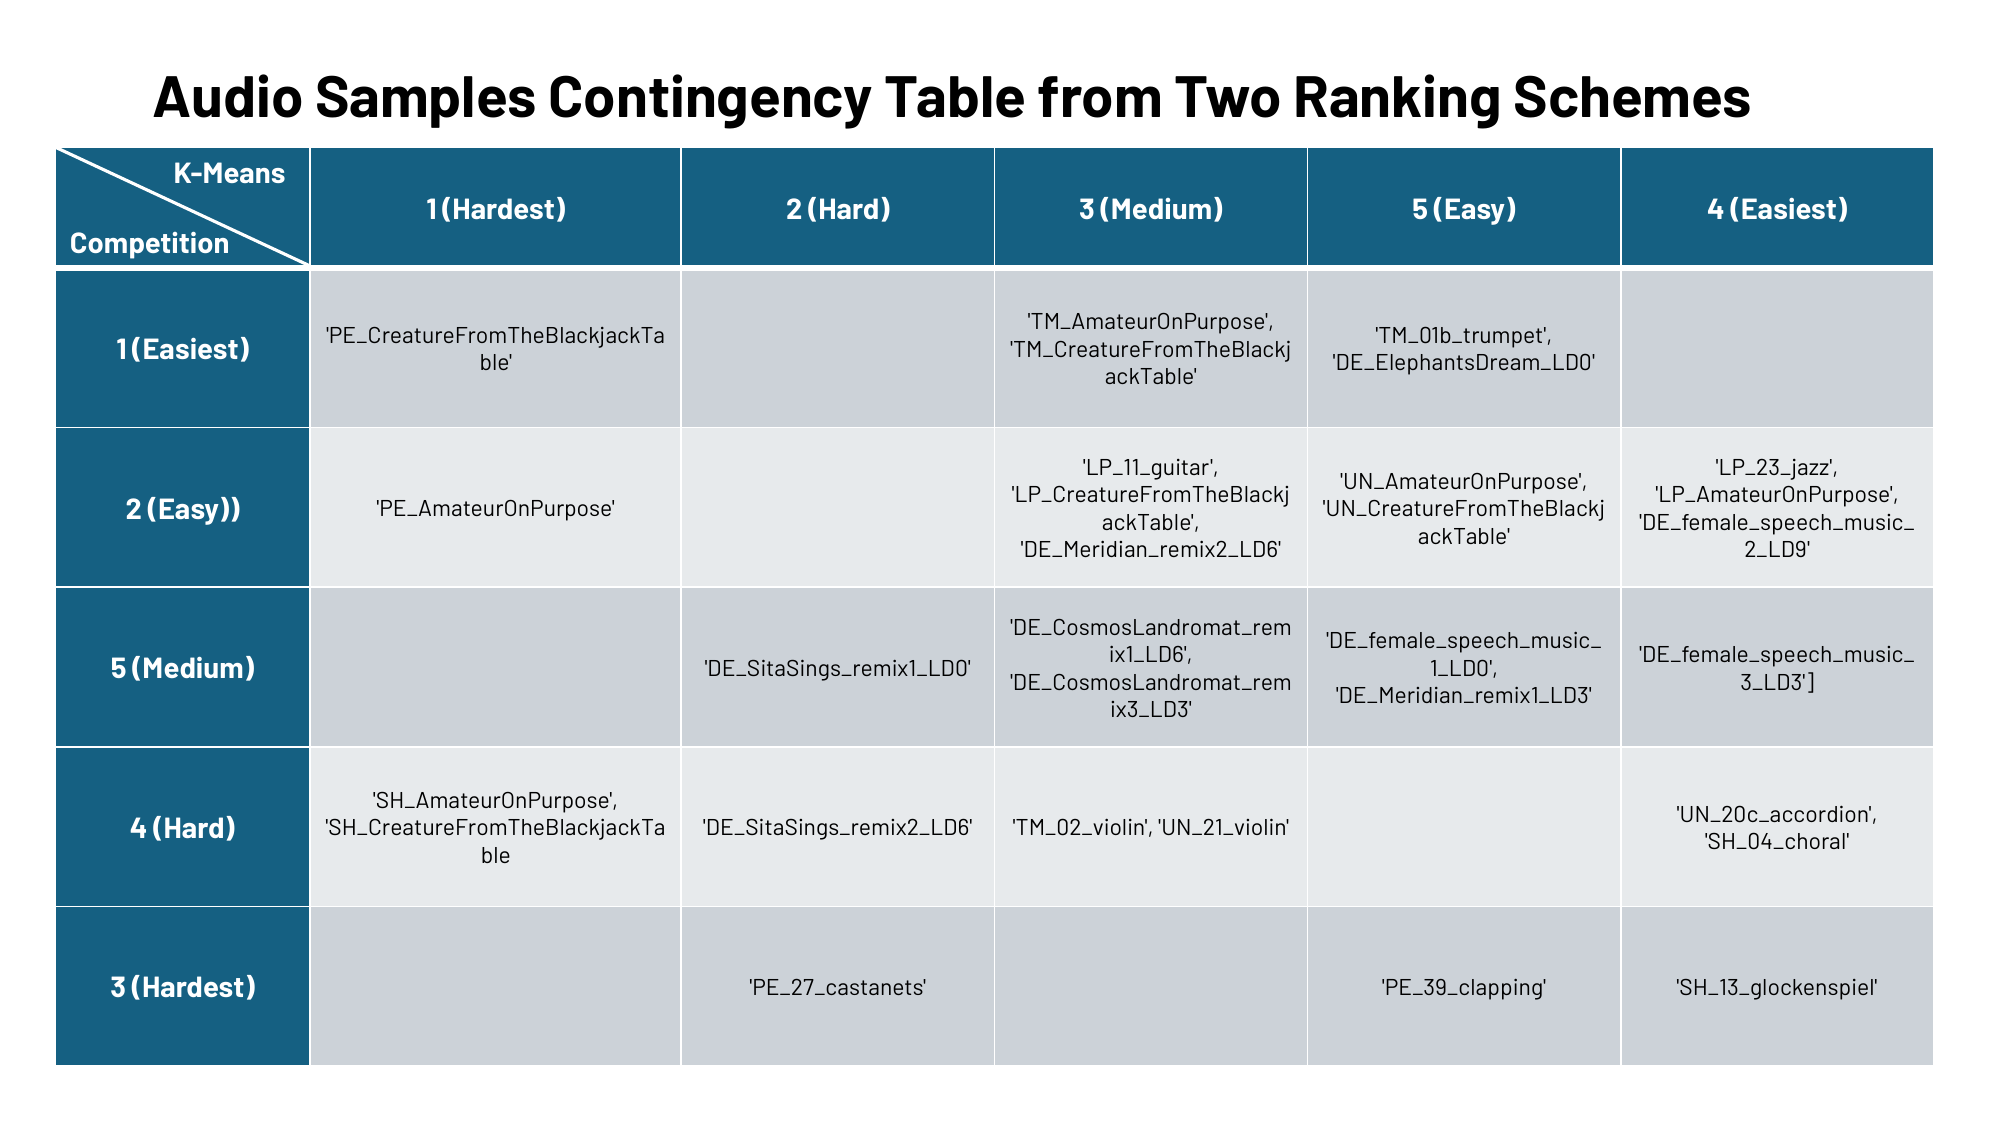

# Audio Samples Contingency Table from Two Ranking Schemes
| K-Means Competition | 1 (Hardest) | 2 (Hard) | 3 (Medium) | 5 (Easy) | 4 (Easiest) |
| --- | --- | --- | --- | --- | --- |
| 1 (Easiest) | 'PE\_CreatureFromTheBlackjackTable' |  | 'TM\_AmateurOnPurpose', 'TM\_CreatureFromTheBlackjackTable' | 'TM\_01b\_trumpet', 'DE\_ElephantsDream\_LD0' |  |
| 2 (Easy)) | 'PE\_AmateurOnPurpose' |  | 'LP\_11\_guitar', 'LP\_CreatureFromTheBlackjackTable', 'DE\_Meridian\_remix2\_LD6' | 'UN\_AmateurOnPurpose', 'UN\_CreatureFromTheBlackjackTable' | 'LP\_23\_jazz', 'LP\_AmateurOnPurpose', 'DE\_female\_speech\_music\_2\_LD9' |
| 5 (Medium) |  | 'DE\_SitaSings\_remix1\_LD0' | 'DE\_CosmosLandromat\_remix1\_LD6', 'DE\_CosmosLandromat\_remix3\_LD3' | 'DE\_female\_speech\_music\_1\_LD0', 'DE\_Meridian\_remix1\_LD3' | 'DE\_female\_speech\_music\_3\_LD3'] |
| 4 (Hard) | 'SH\_AmateurOnPurpose', 'SH\_CreatureFromTheBlackjackTable | 'DE\_SitaSings\_remix2\_LD6' | 'TM\_02\_violin', 'UN\_21\_violin' |  | 'UN\_20c\_accordion', 'SH\_04\_choral' |
| 3 (Hardest) |  | 'PE\_27\_castanets' |  | 'PE\_39\_clapping' | 'SH\_13\_glockenspiel' |